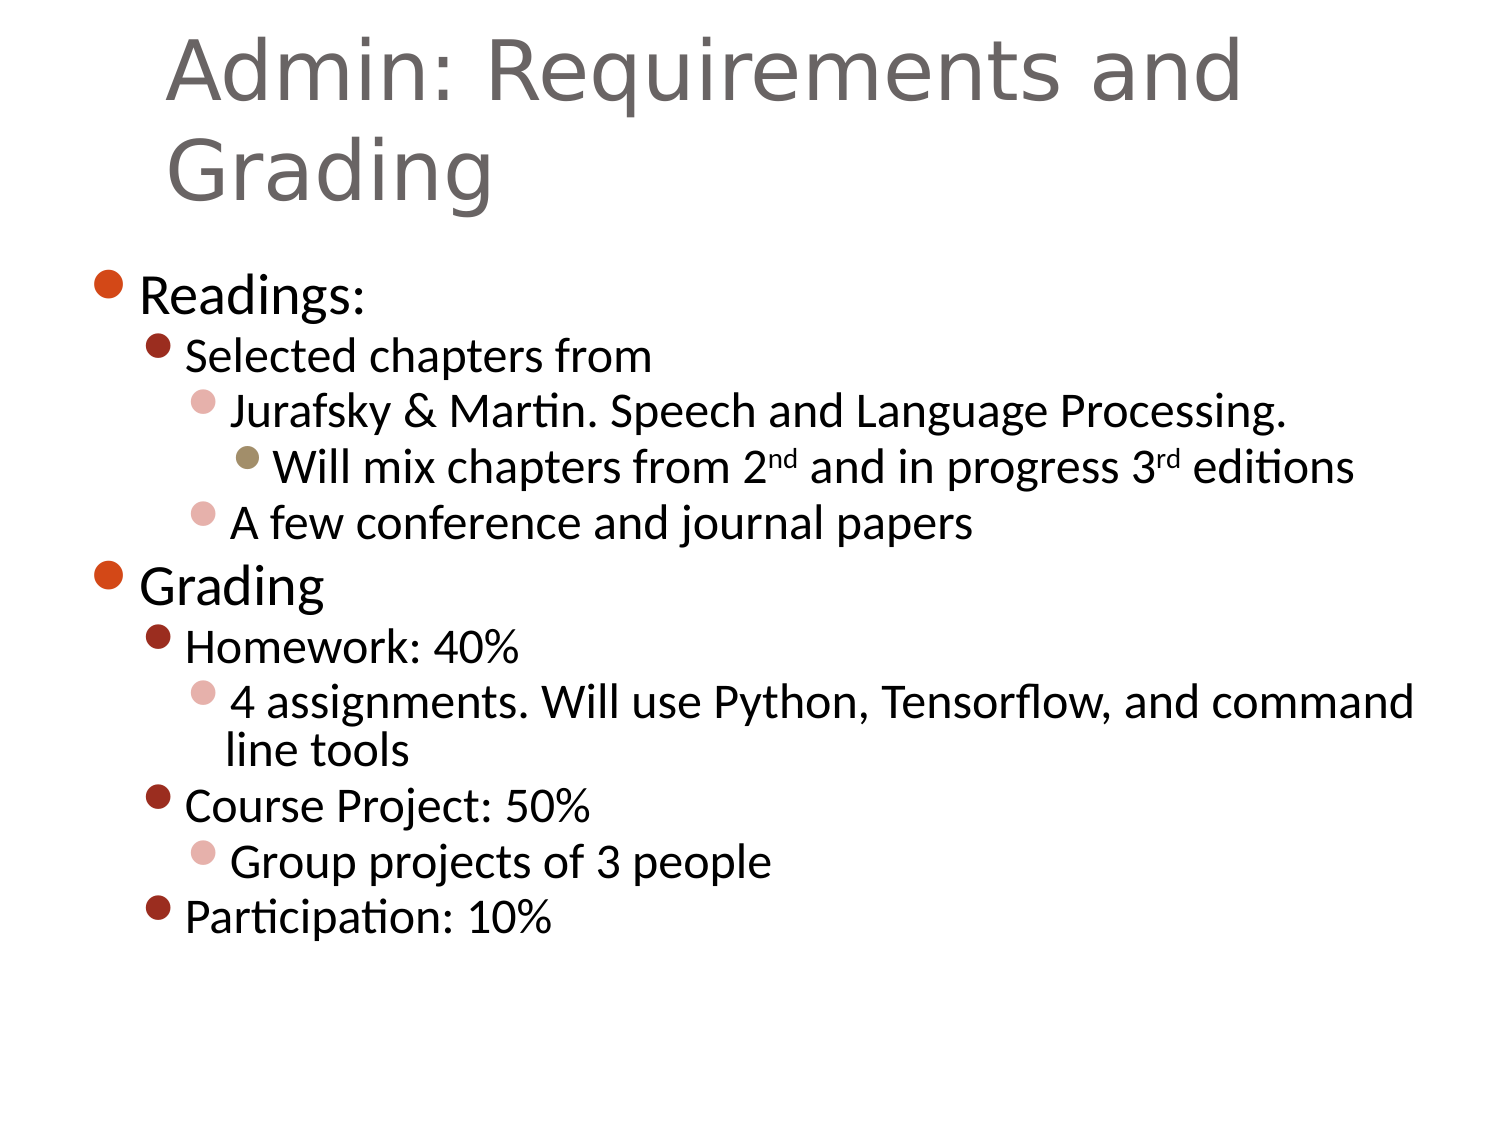

# Admin: Requirements and Grading
Readings:
Selected chapters from
Jurafsky & Martin. Speech and Language Processing.
Will mix chapters from 2nd and in progress 3rd editions
A few conference and journal papers
Grading
Homework: 40%
4 assignments. Will use Python, Tensorflow, and command line tools
Course Project: 50%
Group projects of 3 people
Participation: 10%